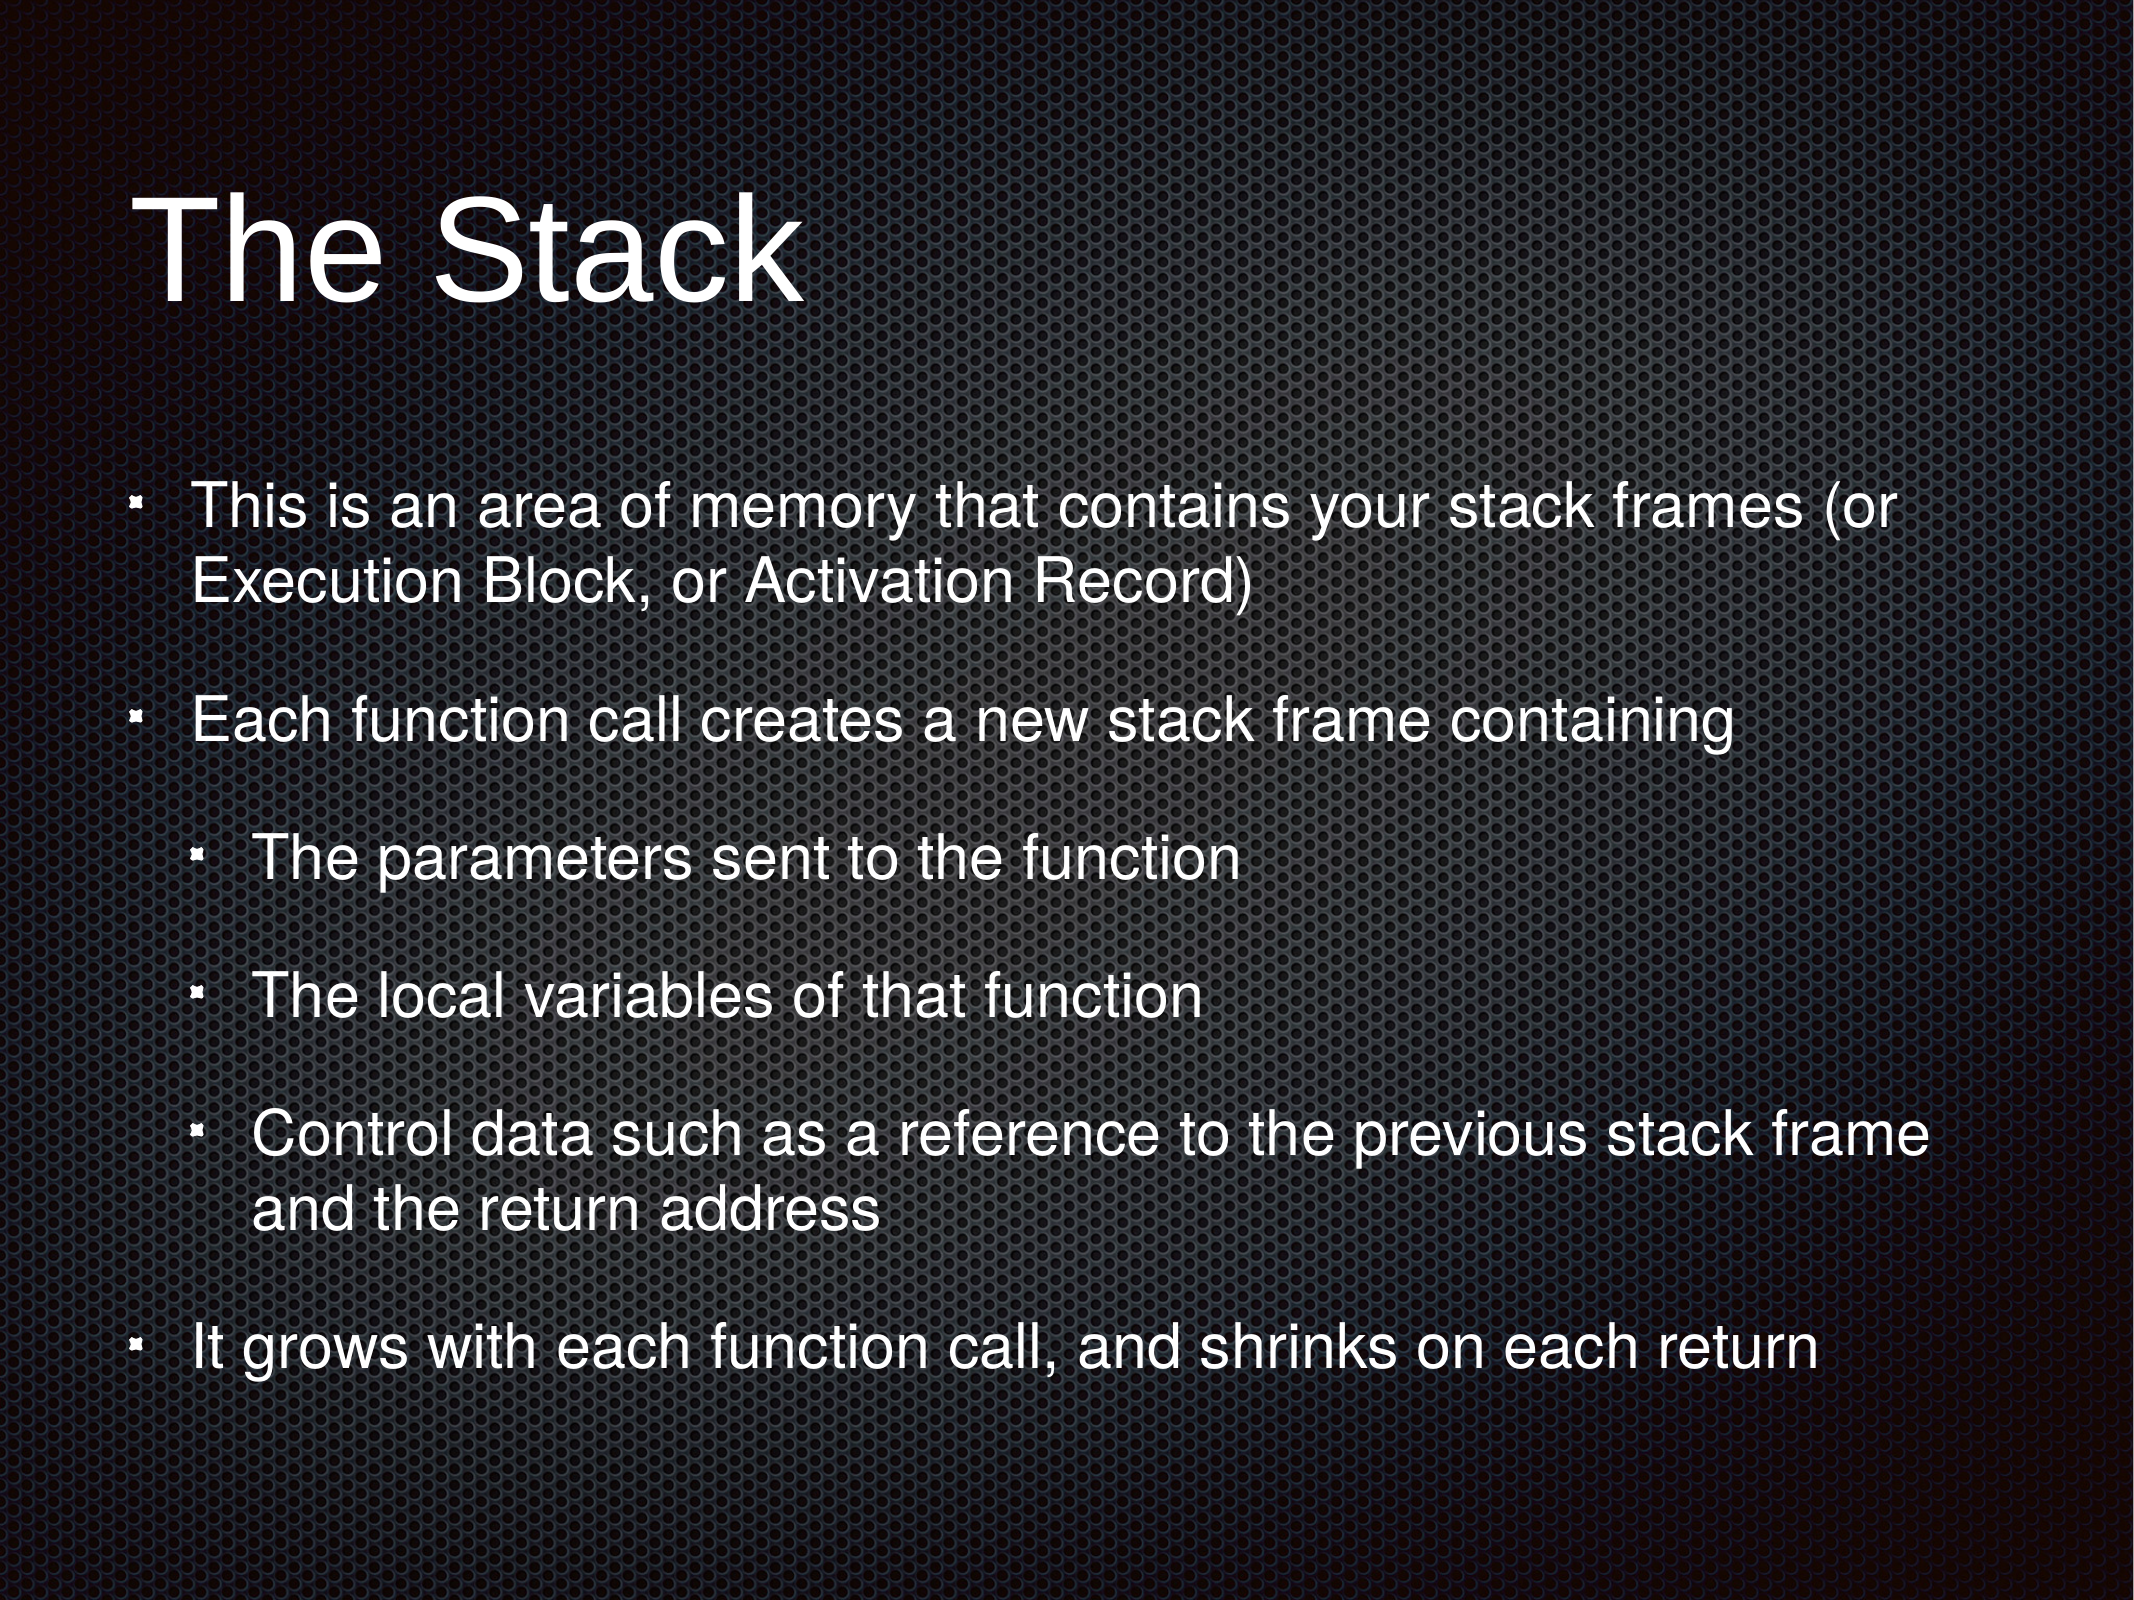

# The Stack
This is an area of memory that contains your stack frames (or Execution Block, or Activation Record)
Each function call creates a new stack frame containing
The parameters sent to the function
The local variables of that function
Control data such as a reference to the previous stack frame and the return address
It grows with each function call, and shrinks on each return
5